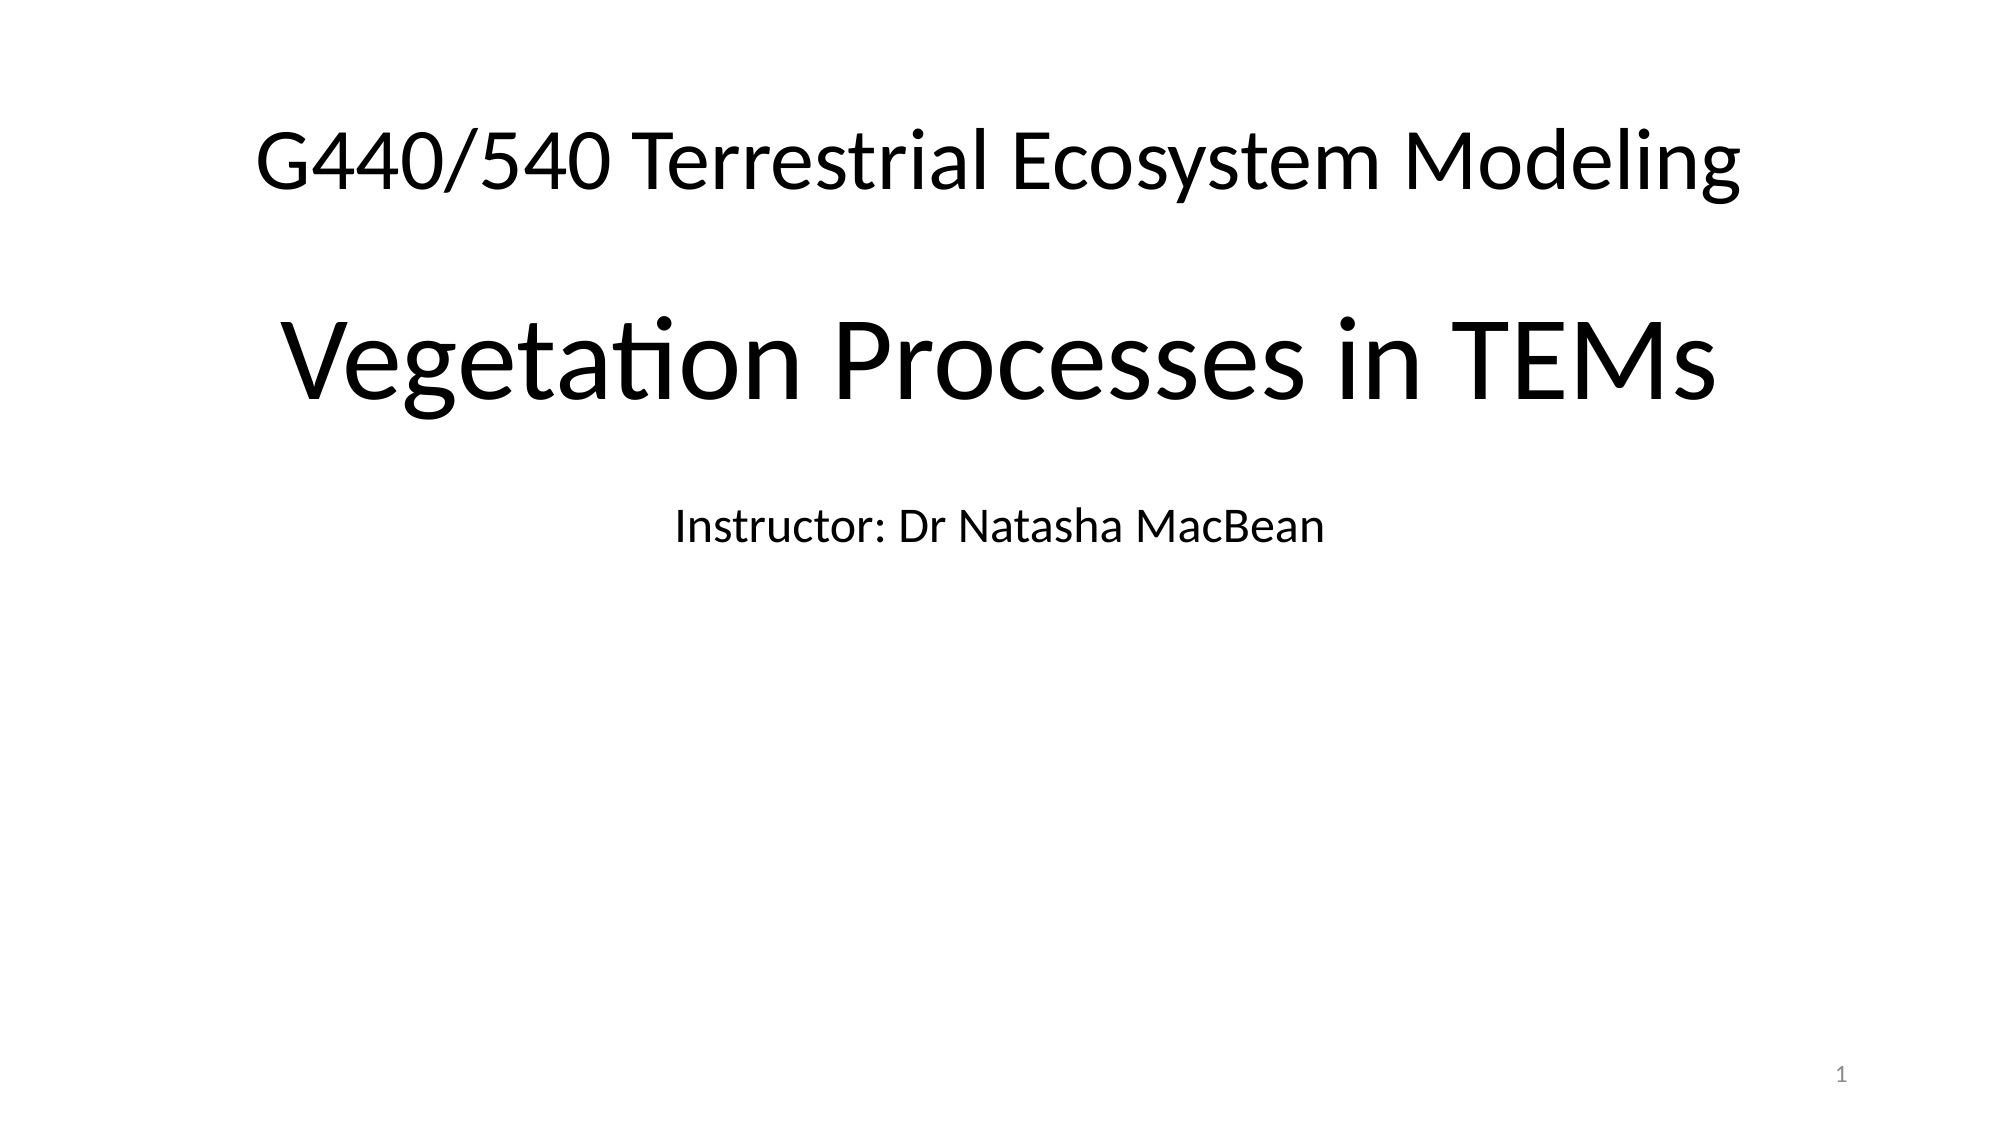

# G440/540 Terrestrial Ecosystem Modeling Vegetation Processes in TEMs
Instructor: Dr Natasha MacBean
1